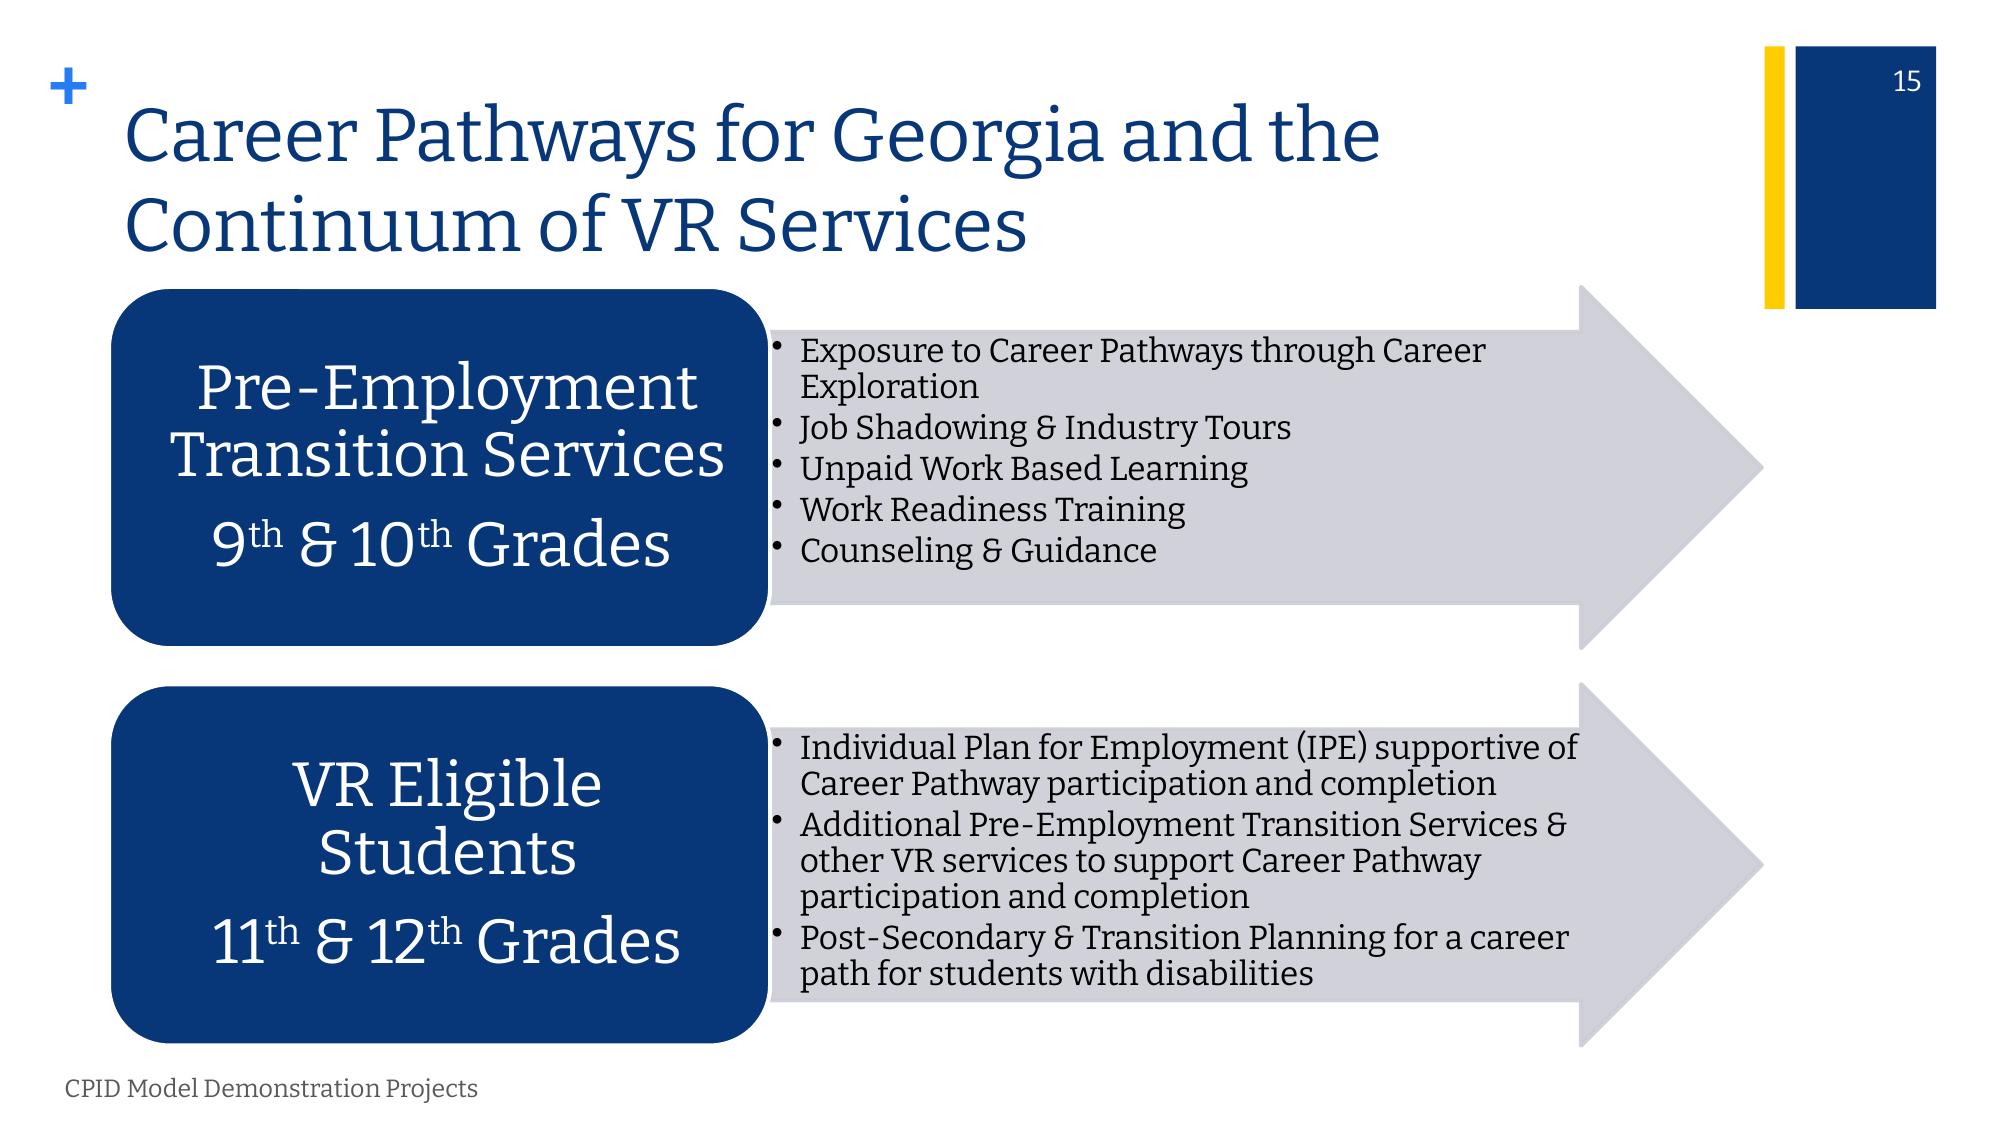

15
# Career Pathways for Georgia and the Continuum of VR Services
Exposure to Career Pathways through Career Exploration
Job Shadowing & Industry Tours
Unpaid Work Based Learning
Work Readiness Training
Counseling & Guidance
Pre-Employment Transition Services
9th & 10th Grades
Individual Plan for Employment (IPE) supportive of Career Pathway participation and completion
Additional Pre-Employment Transition Services & other VR services to support Career Pathway participation and completion
Post-Secondary & Transition Planning for a career path for students with disabilities
VR Eligible Students
11th & 12th Grades